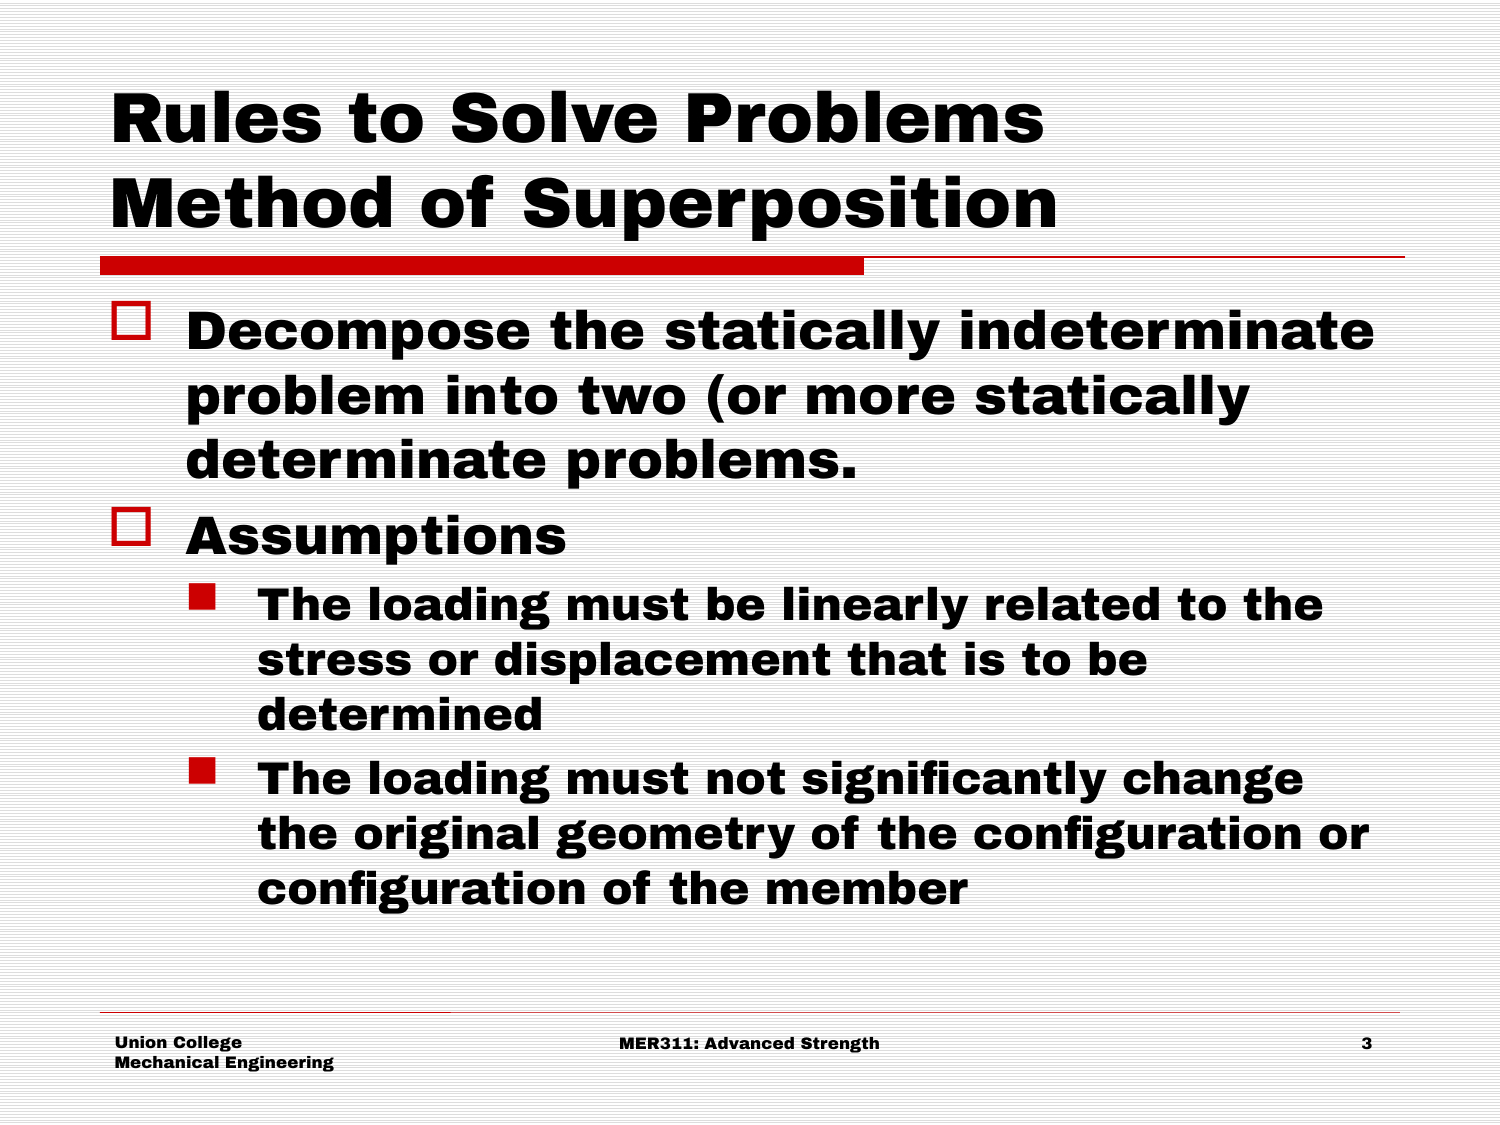

# Rules to Solve Problems Method of Superposition
Decompose the statically indeterminate problem into two (or more statically determinate problems.
Assumptions
The loading must be linearly related to the stress or displacement that is to be determined
The loading must not significantly change the original geometry of the configuration or configuration of the member
MER311: Advanced Strength
3